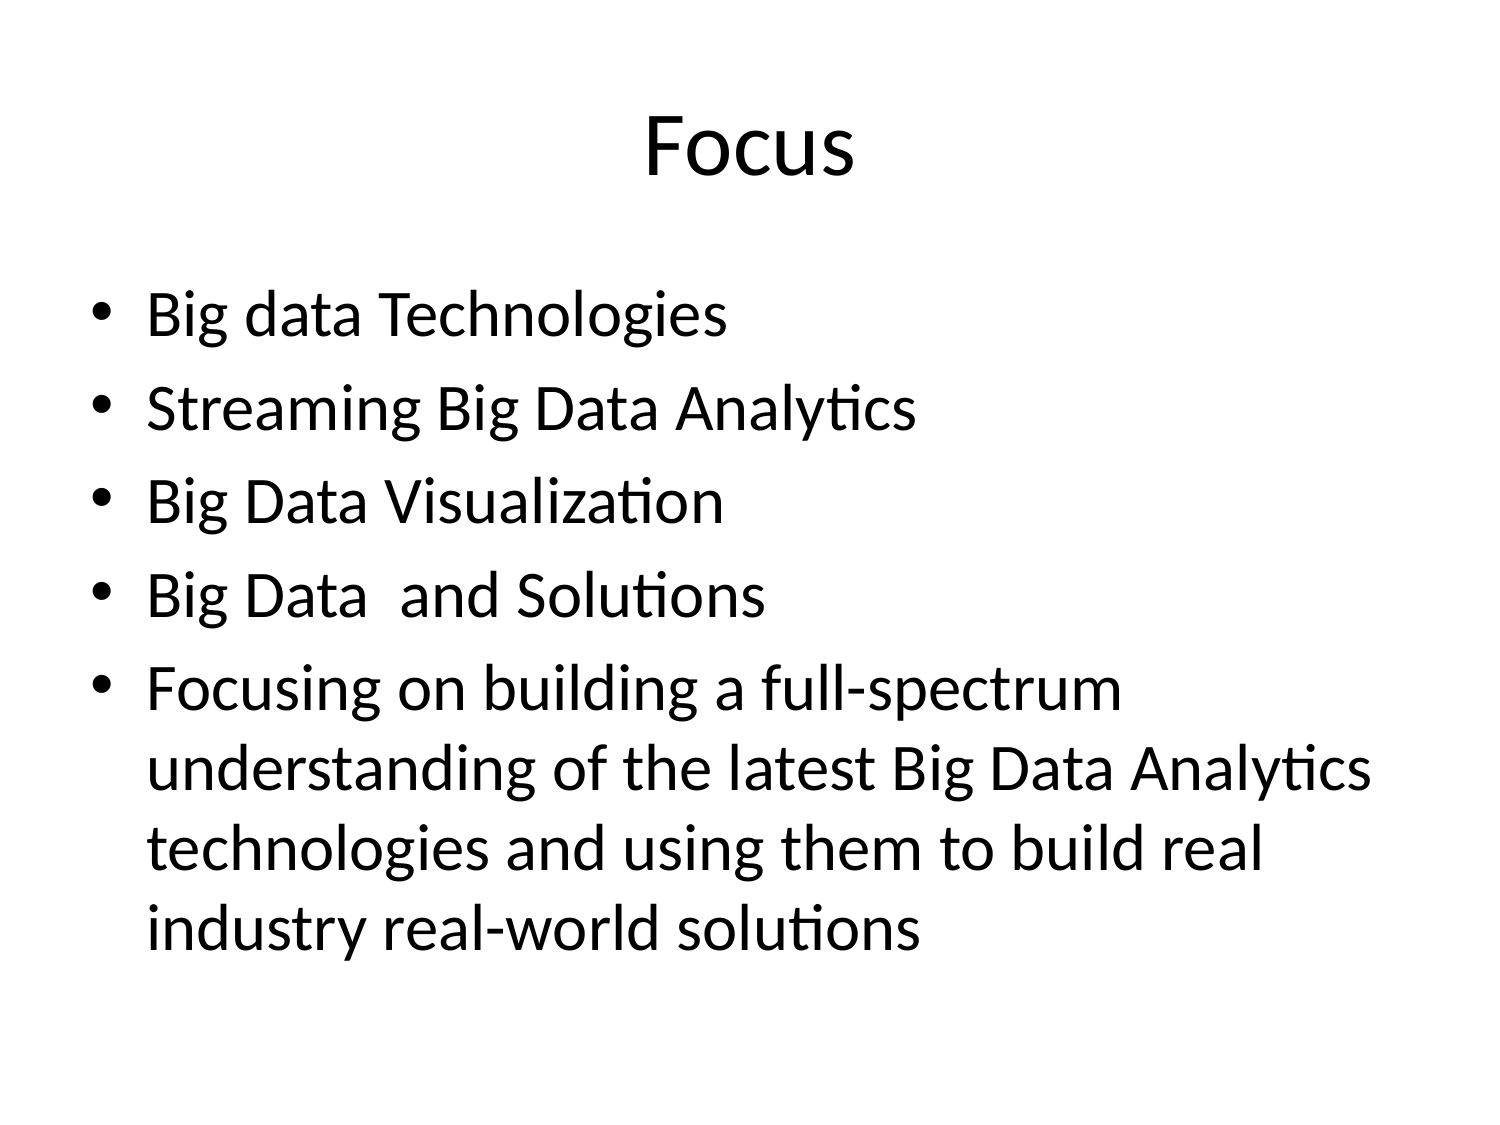

# Focus
Big data Technologies
Streaming Big Data Analytics
Big Data Visualization
Big Data  and Solutions
Focusing on building a full-spectrum understanding of the latest Big Data Analytics technologies and using them to build real industry real-world solutions